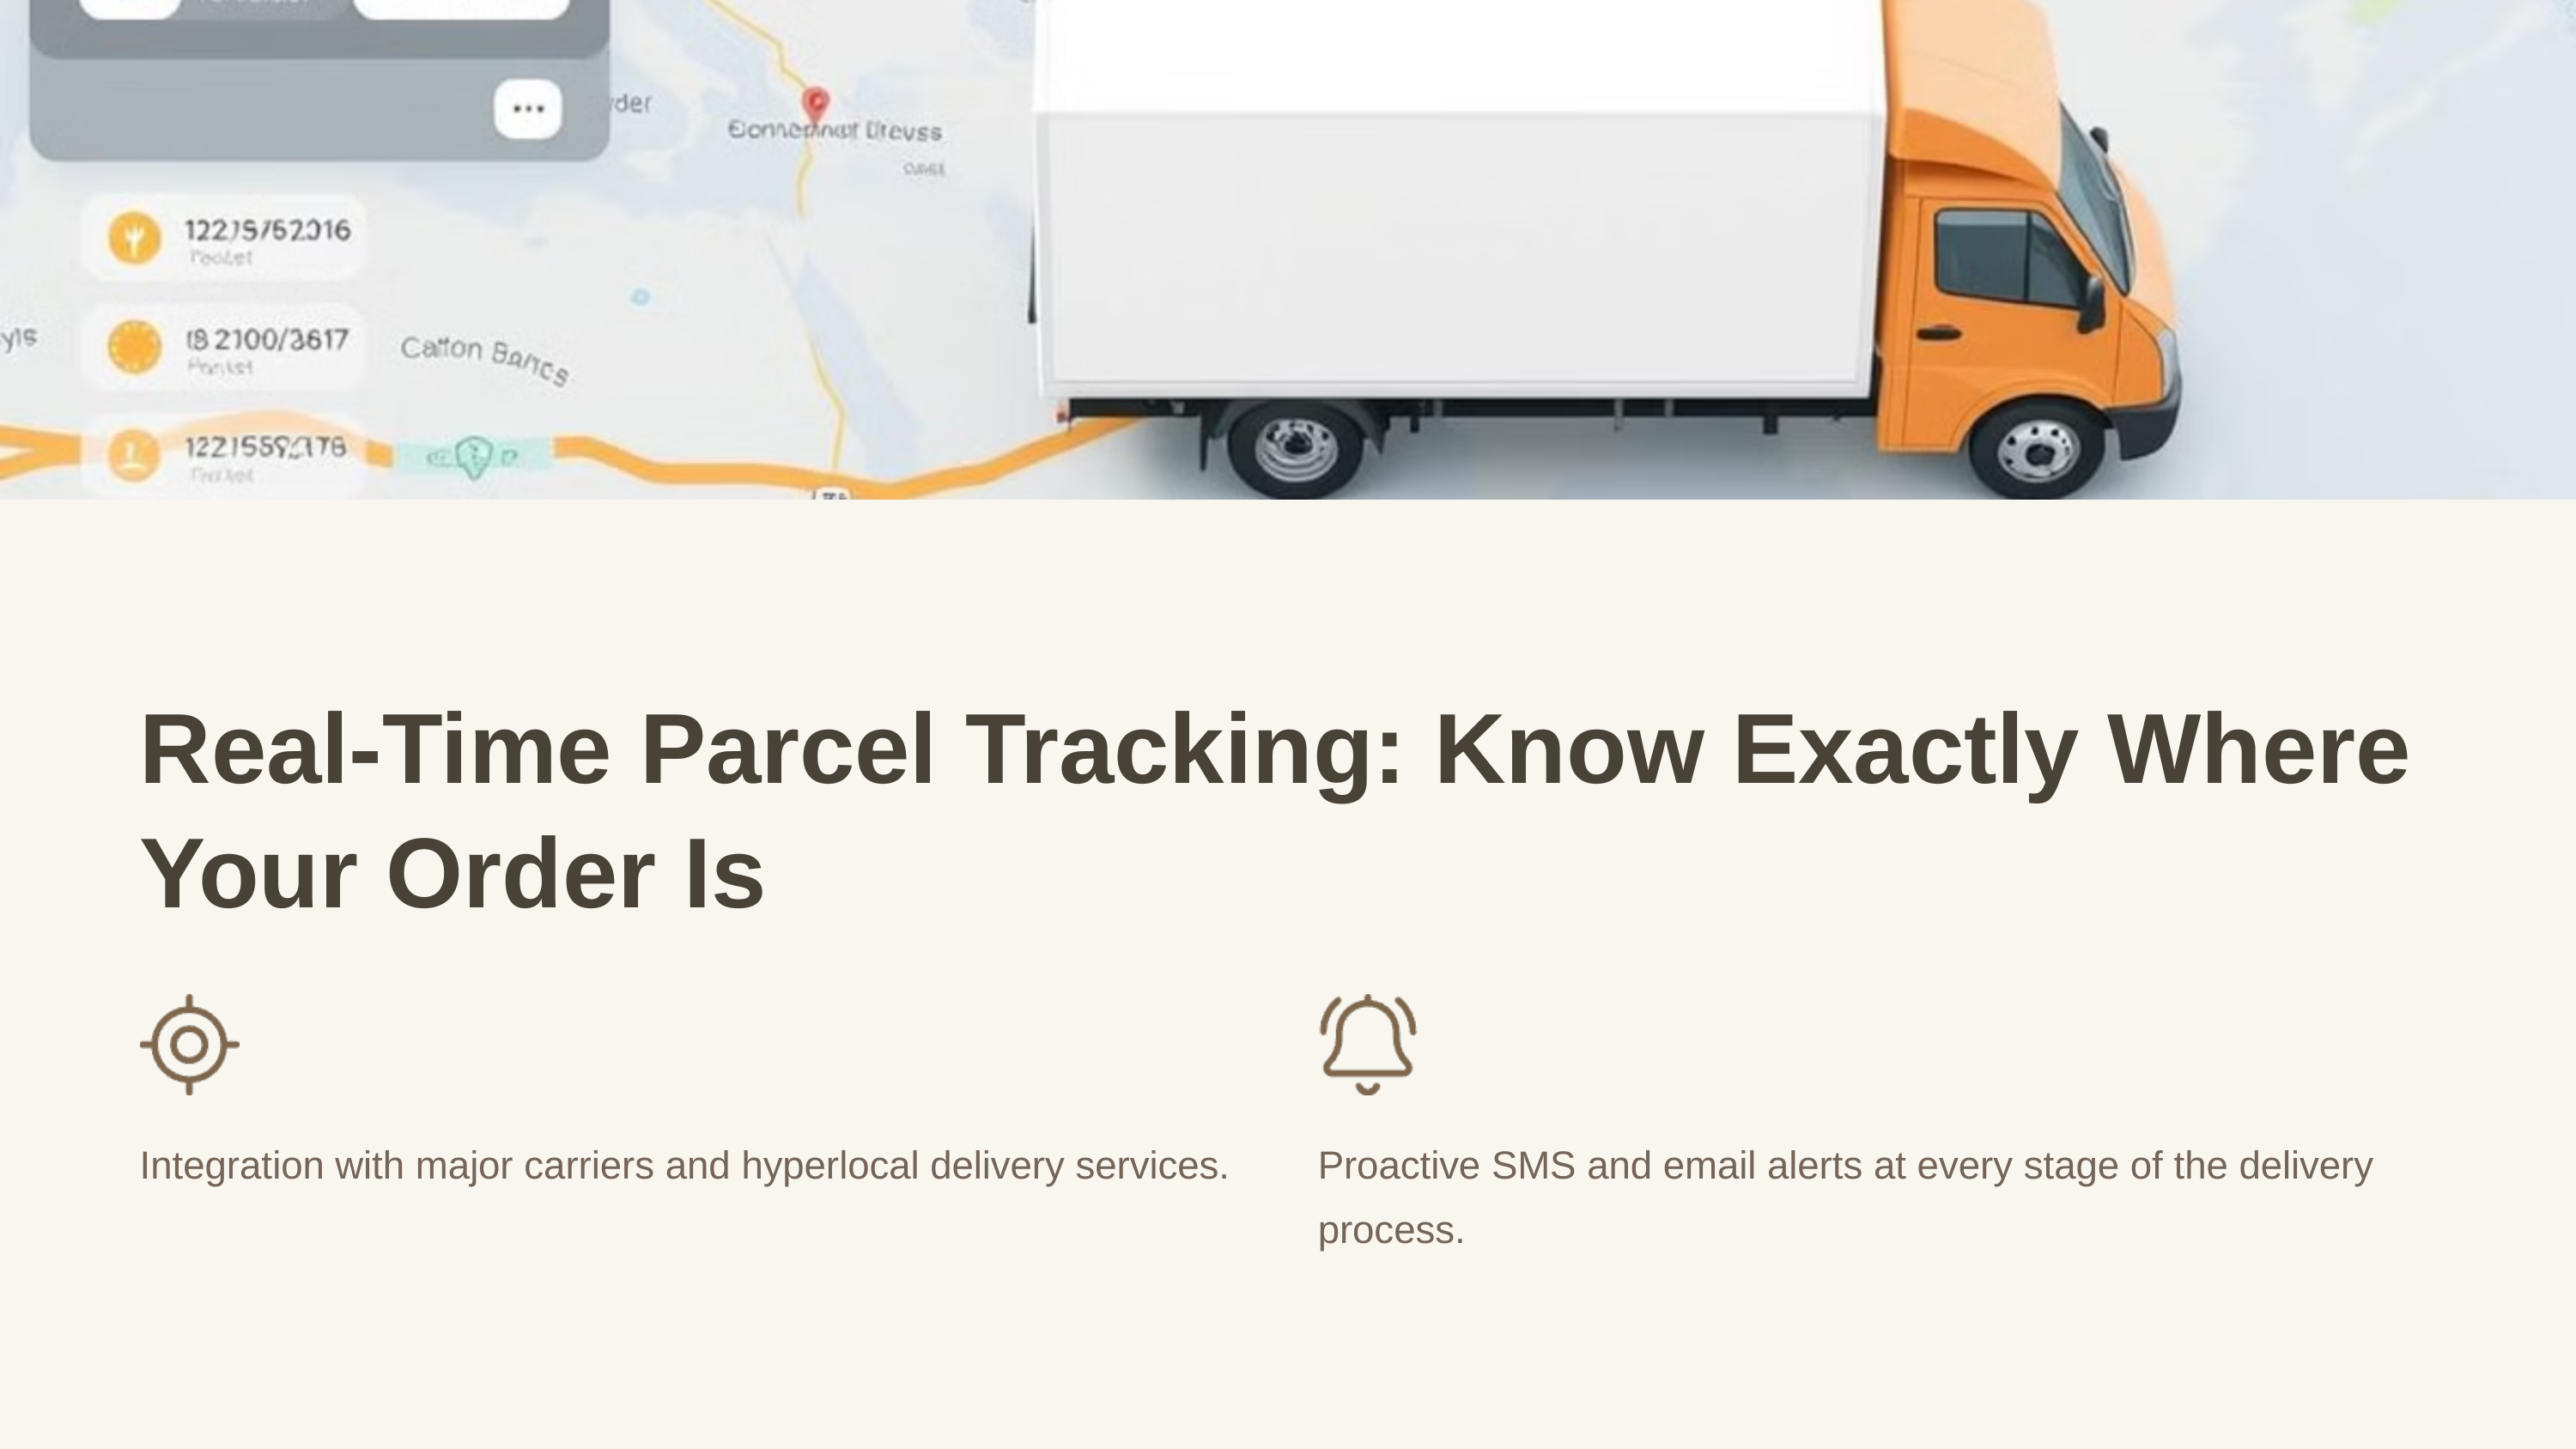

Real-Time Parcel Tracking: Know Exactly Where Your Order Is

Integration with major carriers and hyperlocal delivery services.

Proactive SMS and email alerts at every stage of the delivery process.